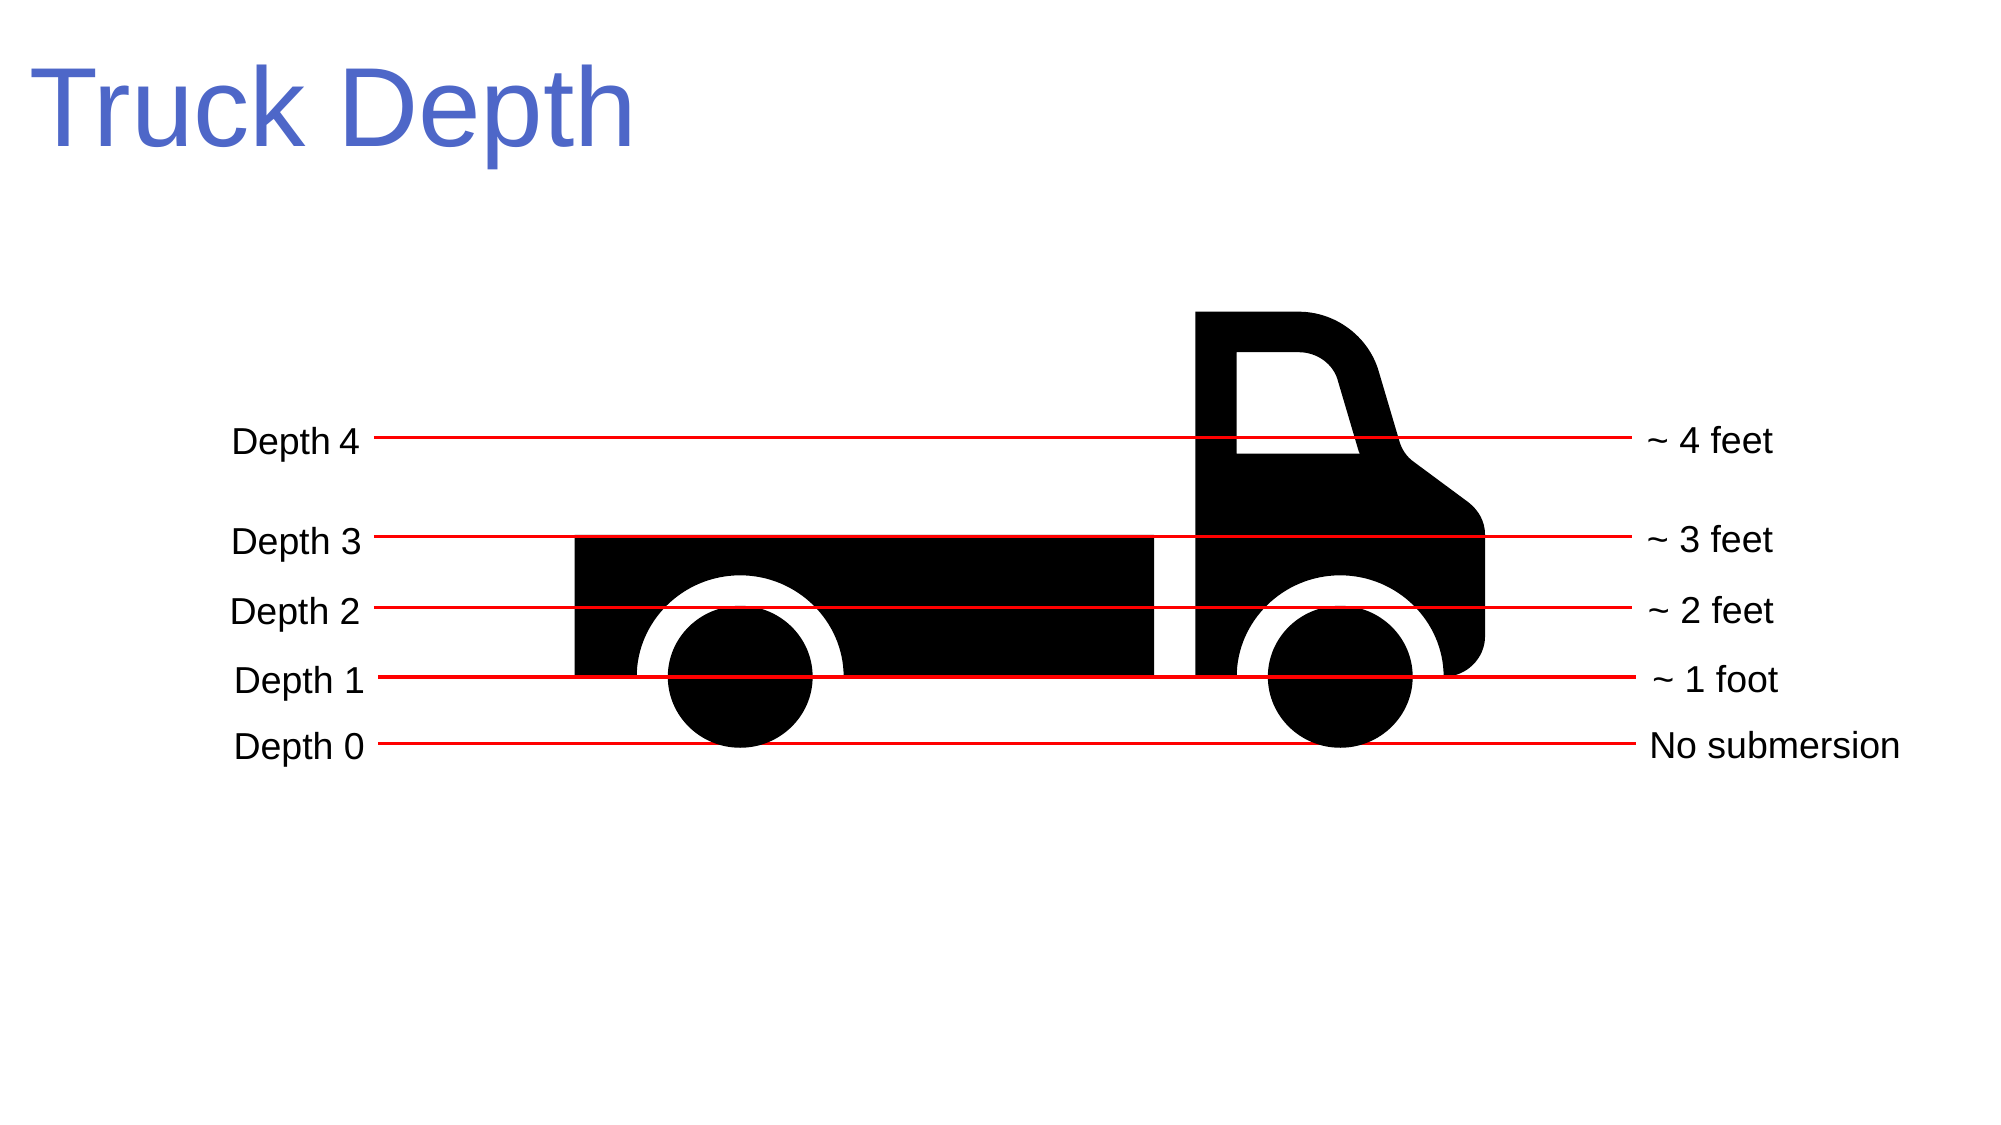

Truck Depth

~ 4 feet
Depth 4
~ 3 feet
Depth 3
~ 2 feet
Depth 2
~ 1 foot
Depth 1
No submersion
Depth 0